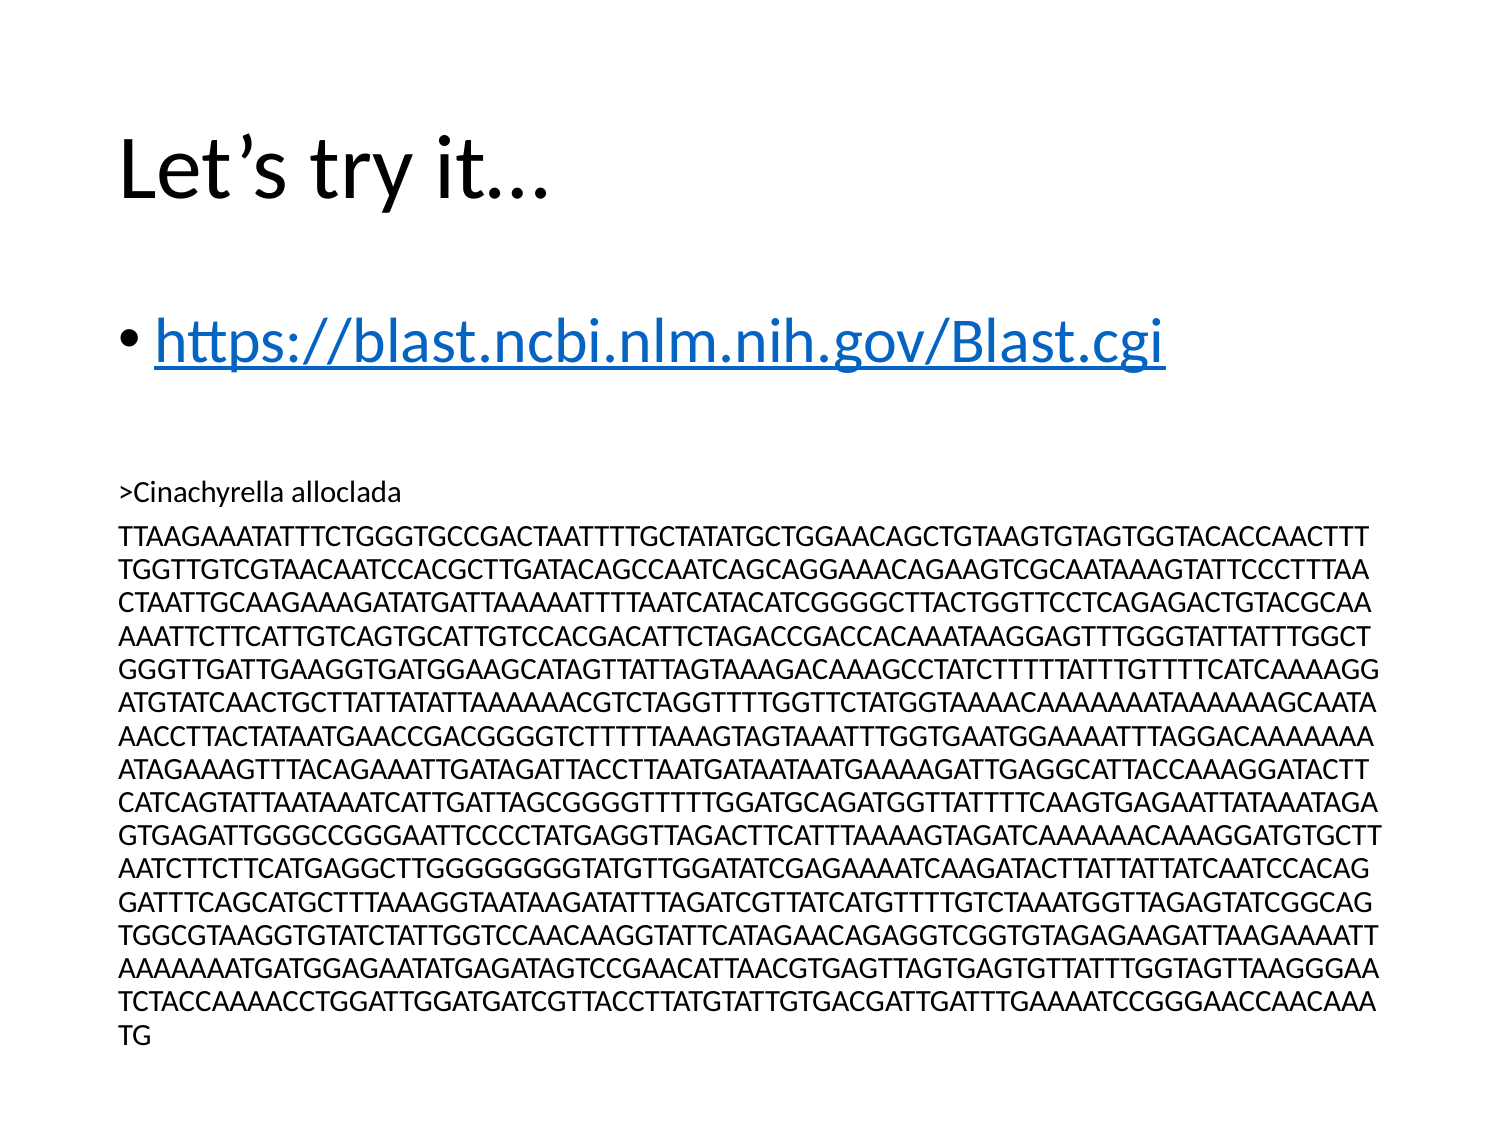

# Let’s try it…
https://blast.ncbi.nlm.nih.gov/Blast.cgi

>Cinachyrella alloclada
TTAAGAAATATTTCTGGGTGCCGACTAATTTTGCTATATGCTGGAACAGCTGTAAGTGTAGTGGTACACCAACTTTTGGTTGTCGTAACAATCCACGCTTGATACAGCCAATCAGCAGGAAACAGAAGTCGCAATAAAGTATTCCCTTTAACTAATTGCAAGAAAGATATGATTAAAAATTTTAATCATACATCGGGGCTTACTGGTTCCTCAGAGACTGTACGCAAAAATTCTTCATTGTCAGTGCATTGTCCACGACATTCTAGACCGACCACAAATAAGGAGTTTGGGTATTATTTGGCTGGGTTGATTGAAGGTGATGGAAGCATAGTTATTAGTAAAGACAAAGCCTATCTTTTTATTTGTTTTCATCAAAAGGATGTATCAACTGCTTATTATATTAAAAAACGTCTAGGTTTTGGTTCTATGGTAAAACAAAAAAATAAAAAAGCAATAAACCTTACTATAATGAACCGACGGGGTCTTTTTAAAGTAGTAAATTTGGTGAATGGAAAATTTAGGACAAAAAAAATAGAAAGTTTACAGAAATTGATAGATTACCTTAATGATAATAATGAAAAGATTGAGGCATTACCAAAGGATACTTCATCAGTATTAATAAATCATTGATTAGCGGGGTTTTTGGATGCAGATGGTTATTTTCAAGTGAGAATTATAAATAGAGTGAGATTGGGCCGGGAATTCCCCTATGAGGTTAGACTTCATTTAAAAGTAGATCAAAAAACAAAGGATGTGCTTAATCTTCTTCATGAGGCTTGGGGGGGGTATGTTGGATATCGAGAAAATCAAGATACTTATTATTATCAATCCACAGGATTTCAGCATGCTTTAAAGGTAATAAGATATTTAGATCGTTATCATGTTTTGTCTAAATGGTTAGAGTATCGGCAGTGGCGTAAGGTGTATCTATTGGTCCAACAAGGTATTCATAGAACAGAGGTCGGTGTAGAGAAGATTAAGAAAATTAAAAAAATGATGGAGAATATGAGATAGTCCGAACATTAACGTGAGTTAGTGAGTGTTATTTGGTAGTTAAGGGAATCTACCAAAACCTGGATTGGATGATCGTTACCTTATGTATTGTGACGATTGATTTGAAAATCCGGGAACCAACAAATG